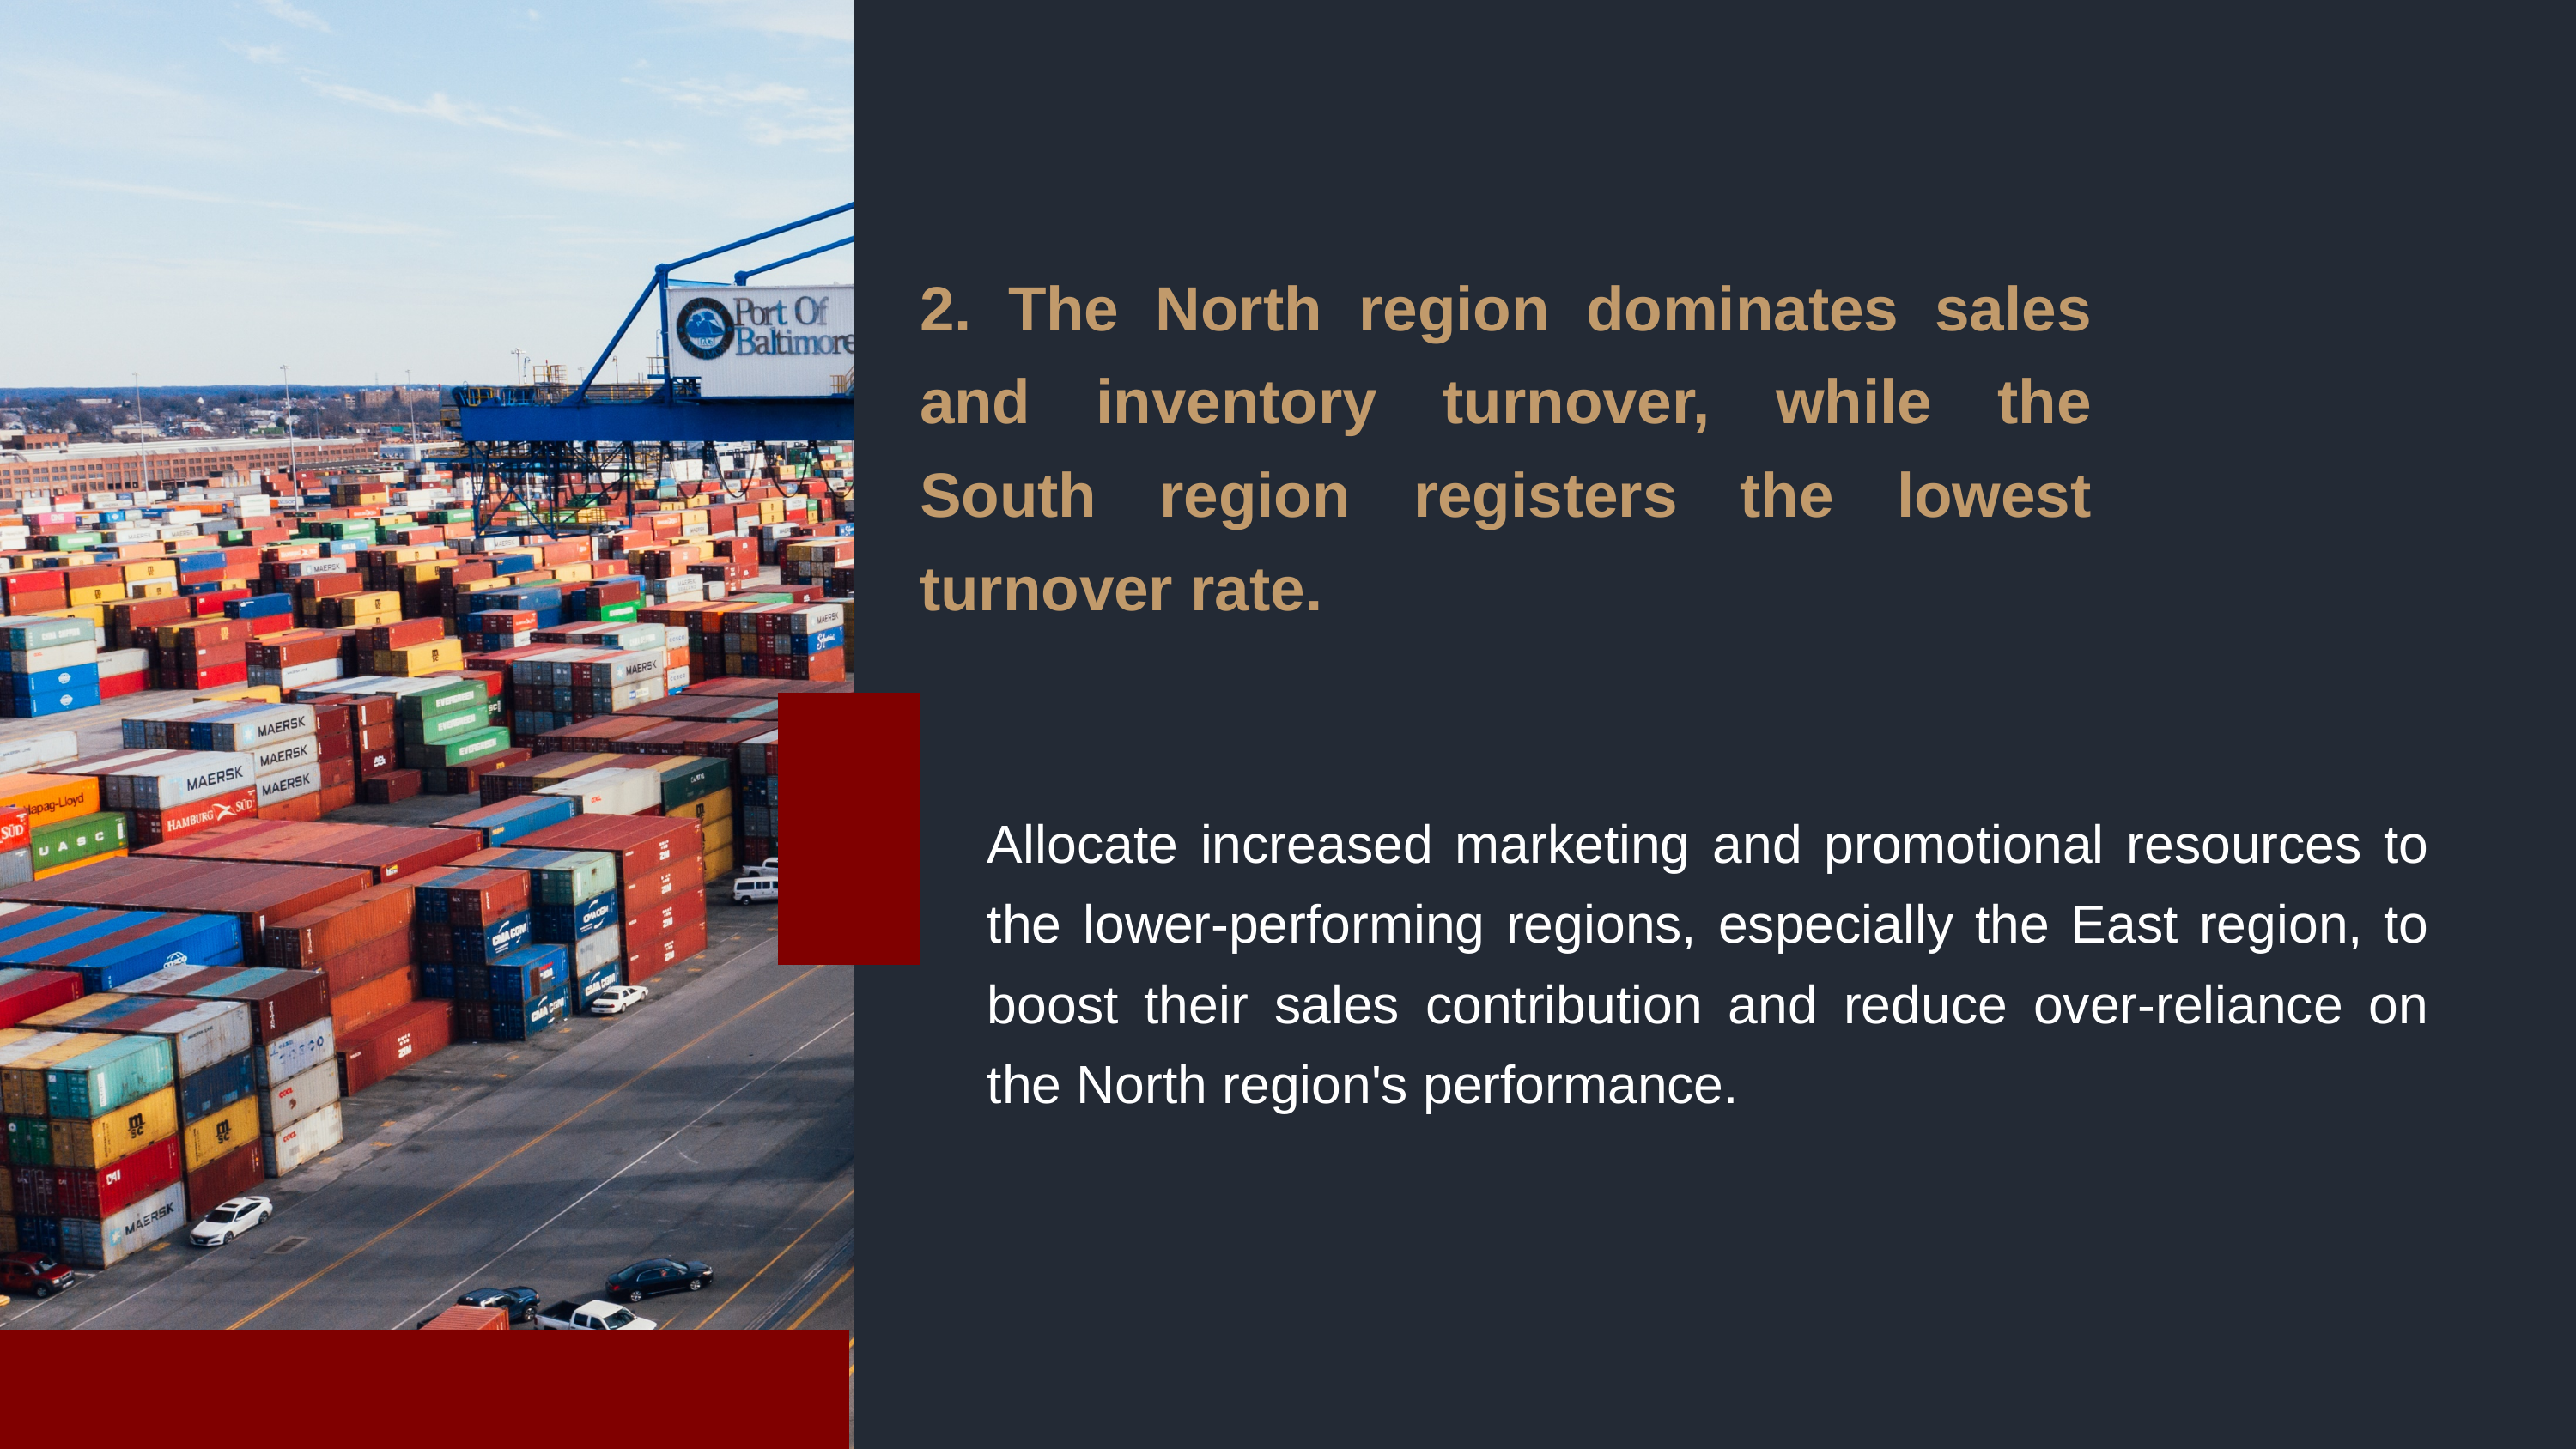

2. The North region dominates sales and inventory turnover, while the South region registers the lowest turnover rate.

Allocate increased marketing and promotional resources to the lower-performing regions, especially the East region, to boost their sales contribution and reduce over-reliance on the North region's performance.